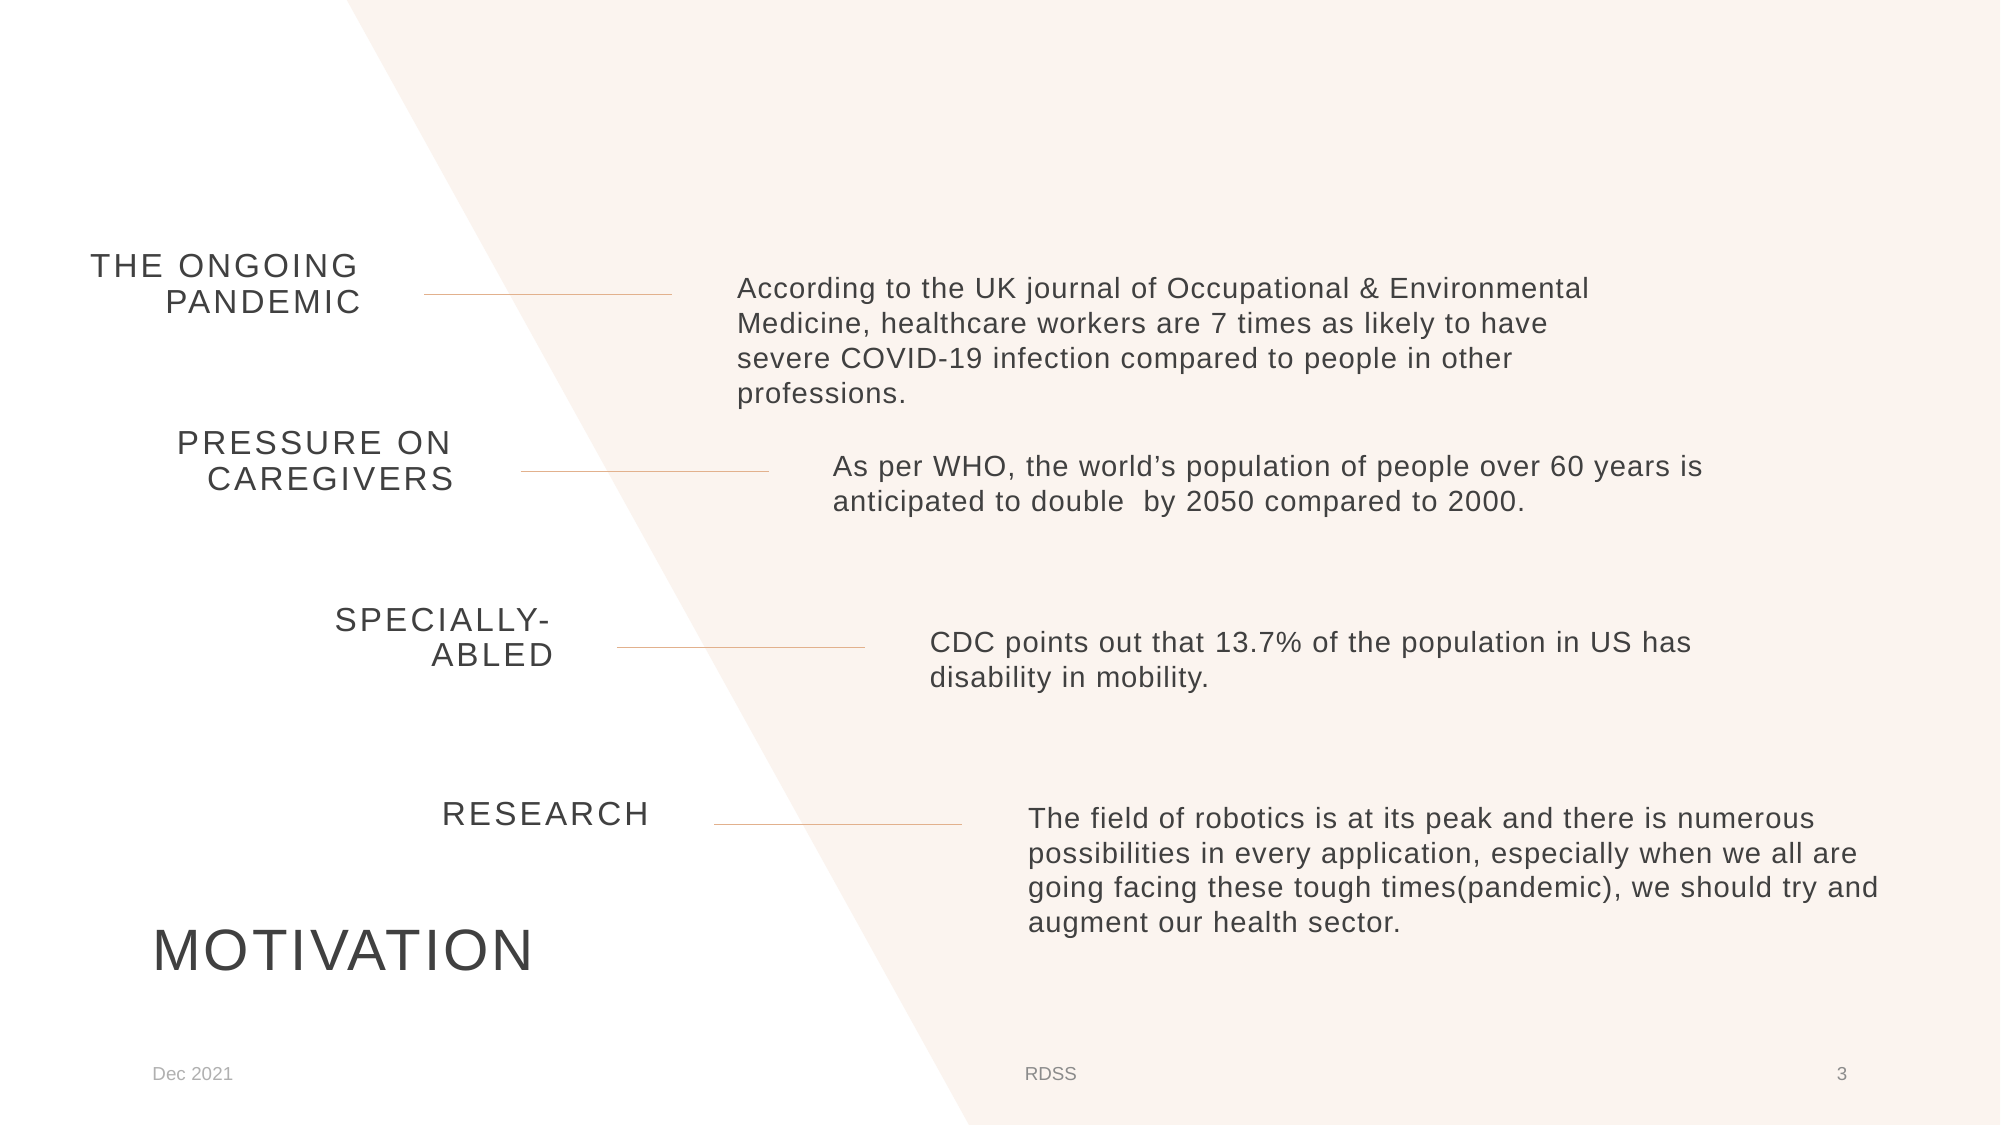

The ongoing pandemic
According to the UK journal of Occupational & Environmental Medicine, healthcare workers are 7 times as likely to have severe COVID-19 infection compared to people in other professions.
Pressure on caregivers
As per WHO, the world’s population of people over 60 years is anticipated to double  by 2050 compared to 2000.
Specially-abled

CDC points out that 13.7% of the population in US has disability in mobility.
Research
The field of robotics is at its peak and there is numerous possibilities in every application, especially when we all are going facing these tough times(pandemic), we should try and augment our health sector.

# motivation
Dec 2021
RDSS
3